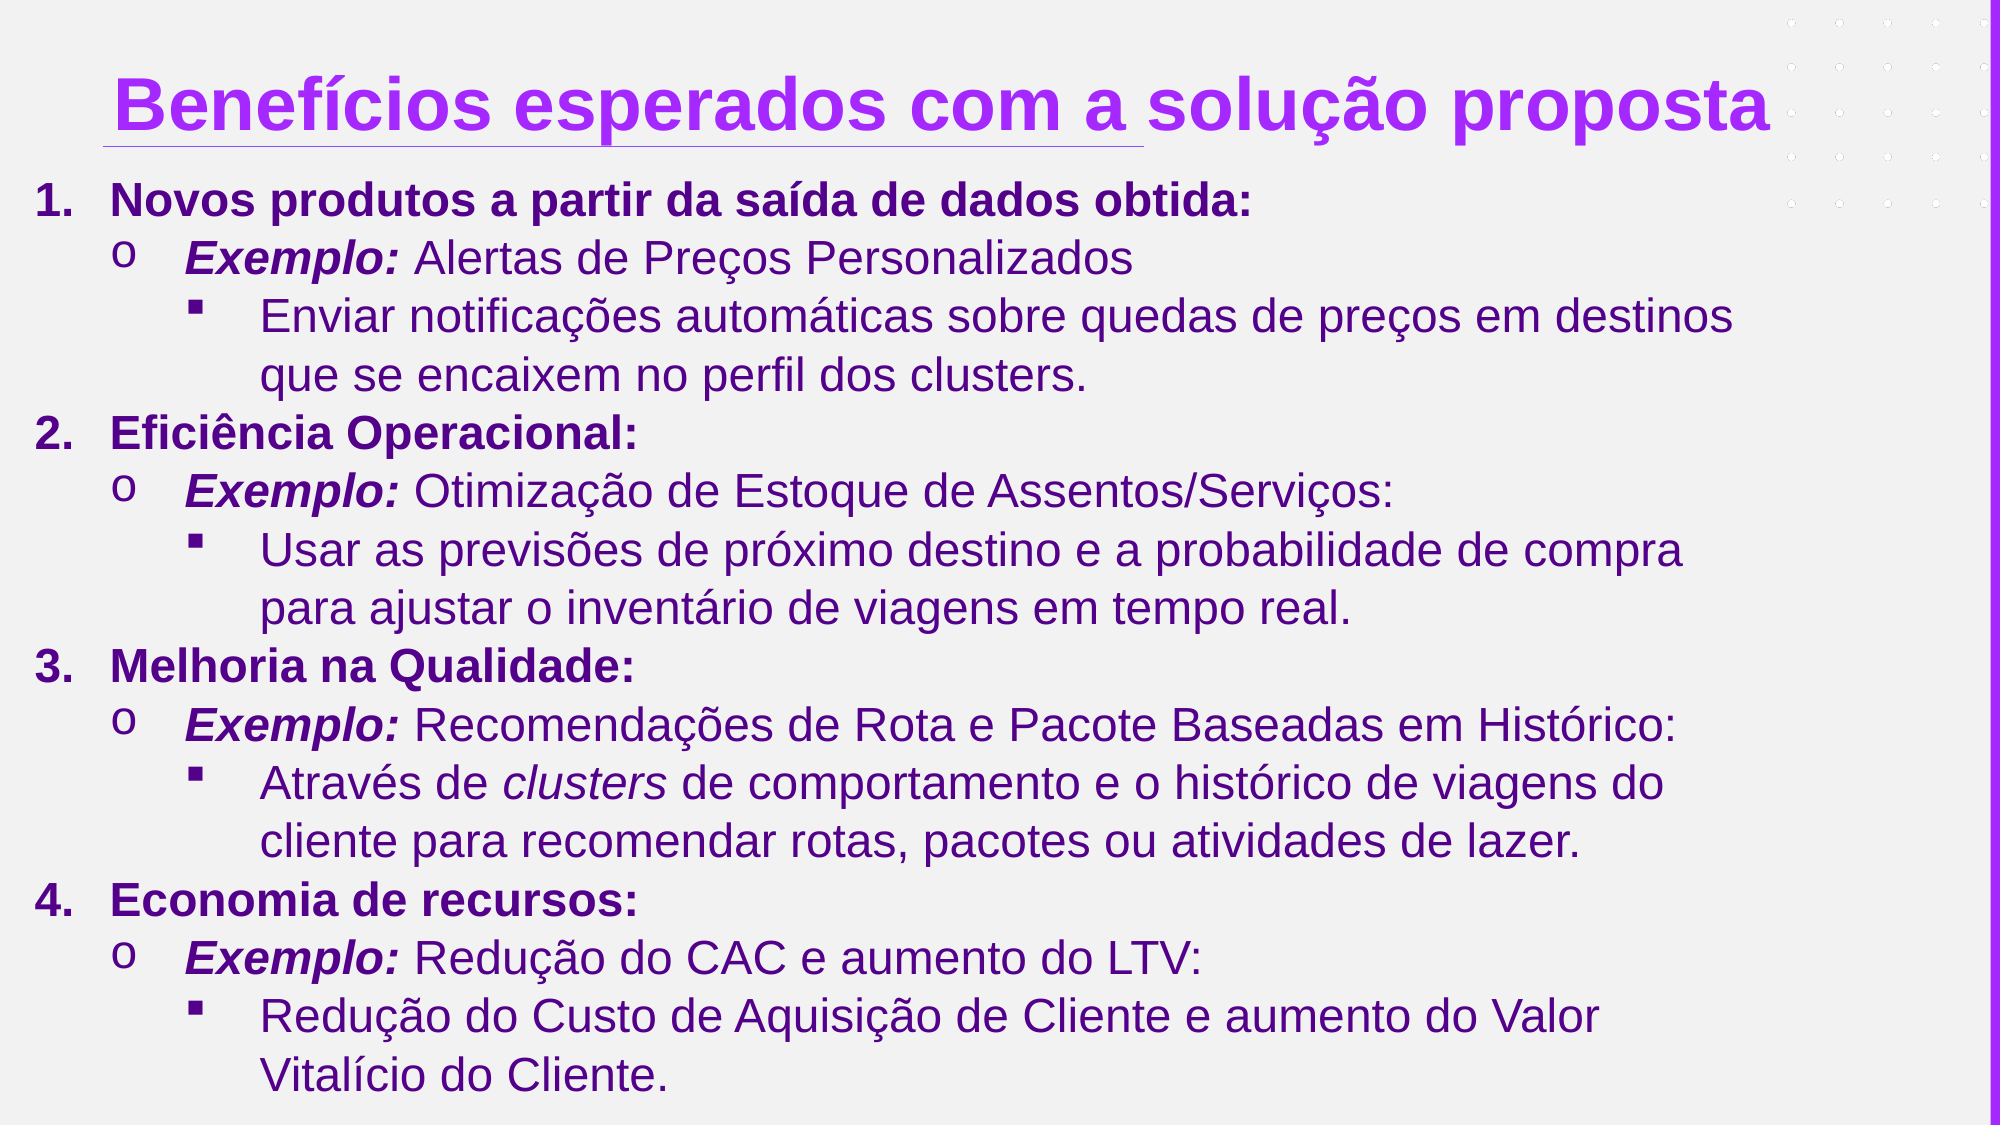

Benefícios esperados com a solução proposta

Novos produtos a partir da saída de dados obtida:
Exemplo: Alertas de Preços Personalizados
Enviar notificações automáticas sobre quedas de preços em destinos que se encaixem no perfil dos clusters.
Eficiência Operacional:
Exemplo: Otimização de Estoque de Assentos/Serviços:
Usar as previsões de próximo destino e a probabilidade de compra para ajustar o inventário de viagens em tempo real.
Melhoria na Qualidade:
Exemplo: Recomendações de Rota e Pacote Baseadas em Histórico:
Através de clusters de comportamento e o histórico de viagens do cliente para recomendar rotas, pacotes ou atividades de lazer.
Economia de recursos:
Exemplo: Redução do CAC e aumento do LTV:
Redução do Custo de Aquisição de Cliente e aumento do Valor Vitalício do Cliente.